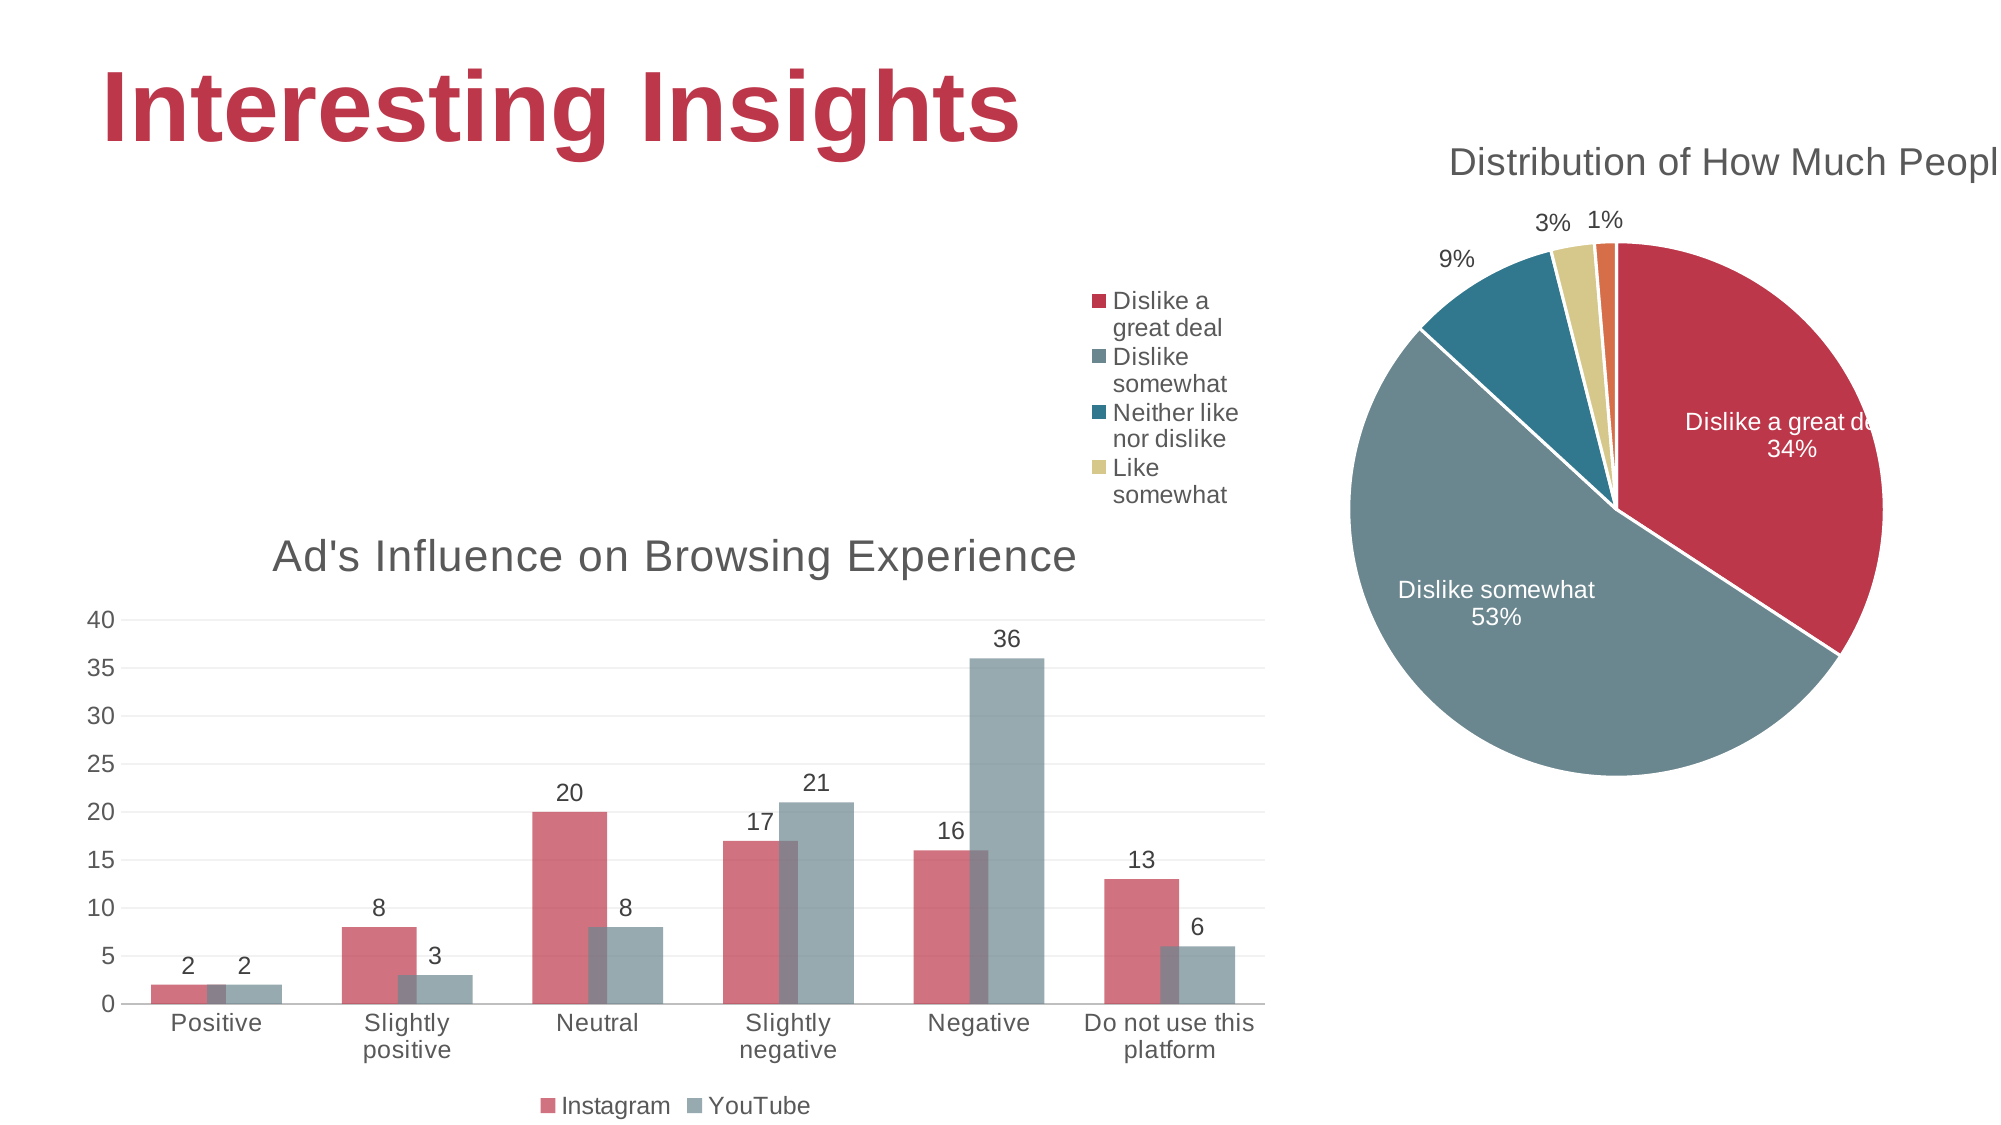

Interesting Insights

### Chart: Distribution of How Much People Enjoy Ads

| Category |  |
|---|---|
| Dislike a great deal | 26.0 |
| Dislike somewhat | 40.0 |
| Neither like nor dislike | 7.0 |
| Like somewhat | 2.0 |
| Like a great deal | 1.0 |

### Chart: Ad's Influence on Browsing Experience

| Category | Instagram | YouTube |
|---|---|---|
| Positive | 2.0 | 2.0 |
| Slightly positive | 8.0 | 3.0 |
| Neutral | 20.0 | 8.0 |
| Slightly negative | 17.0 | 21.0 |
| Negative | 16.0 | 36.0 |
| Do not use this platform | 13.0 | 6.0 |